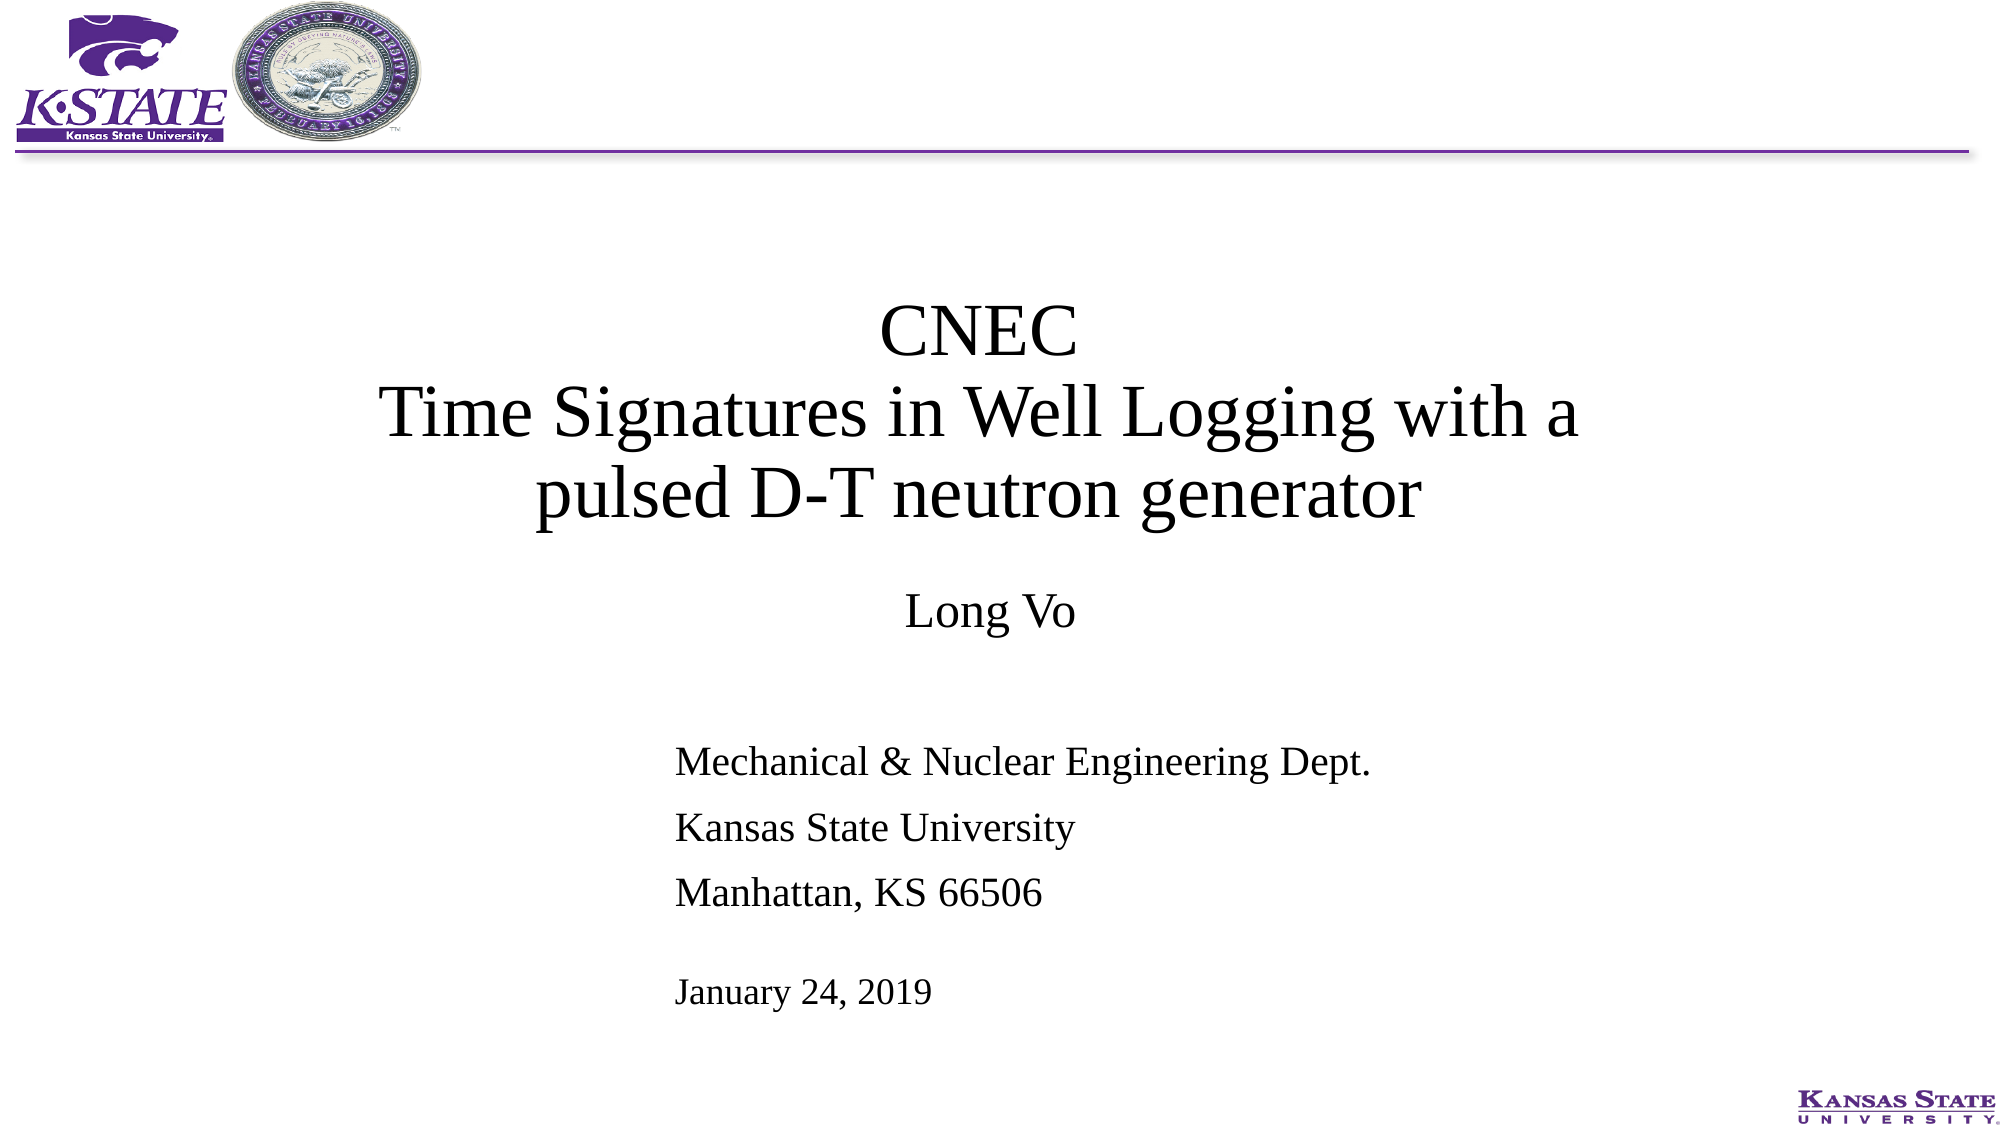

CNEC
Time Signatures in Well Logging with a pulsed D-T neutron generator
Long Vo